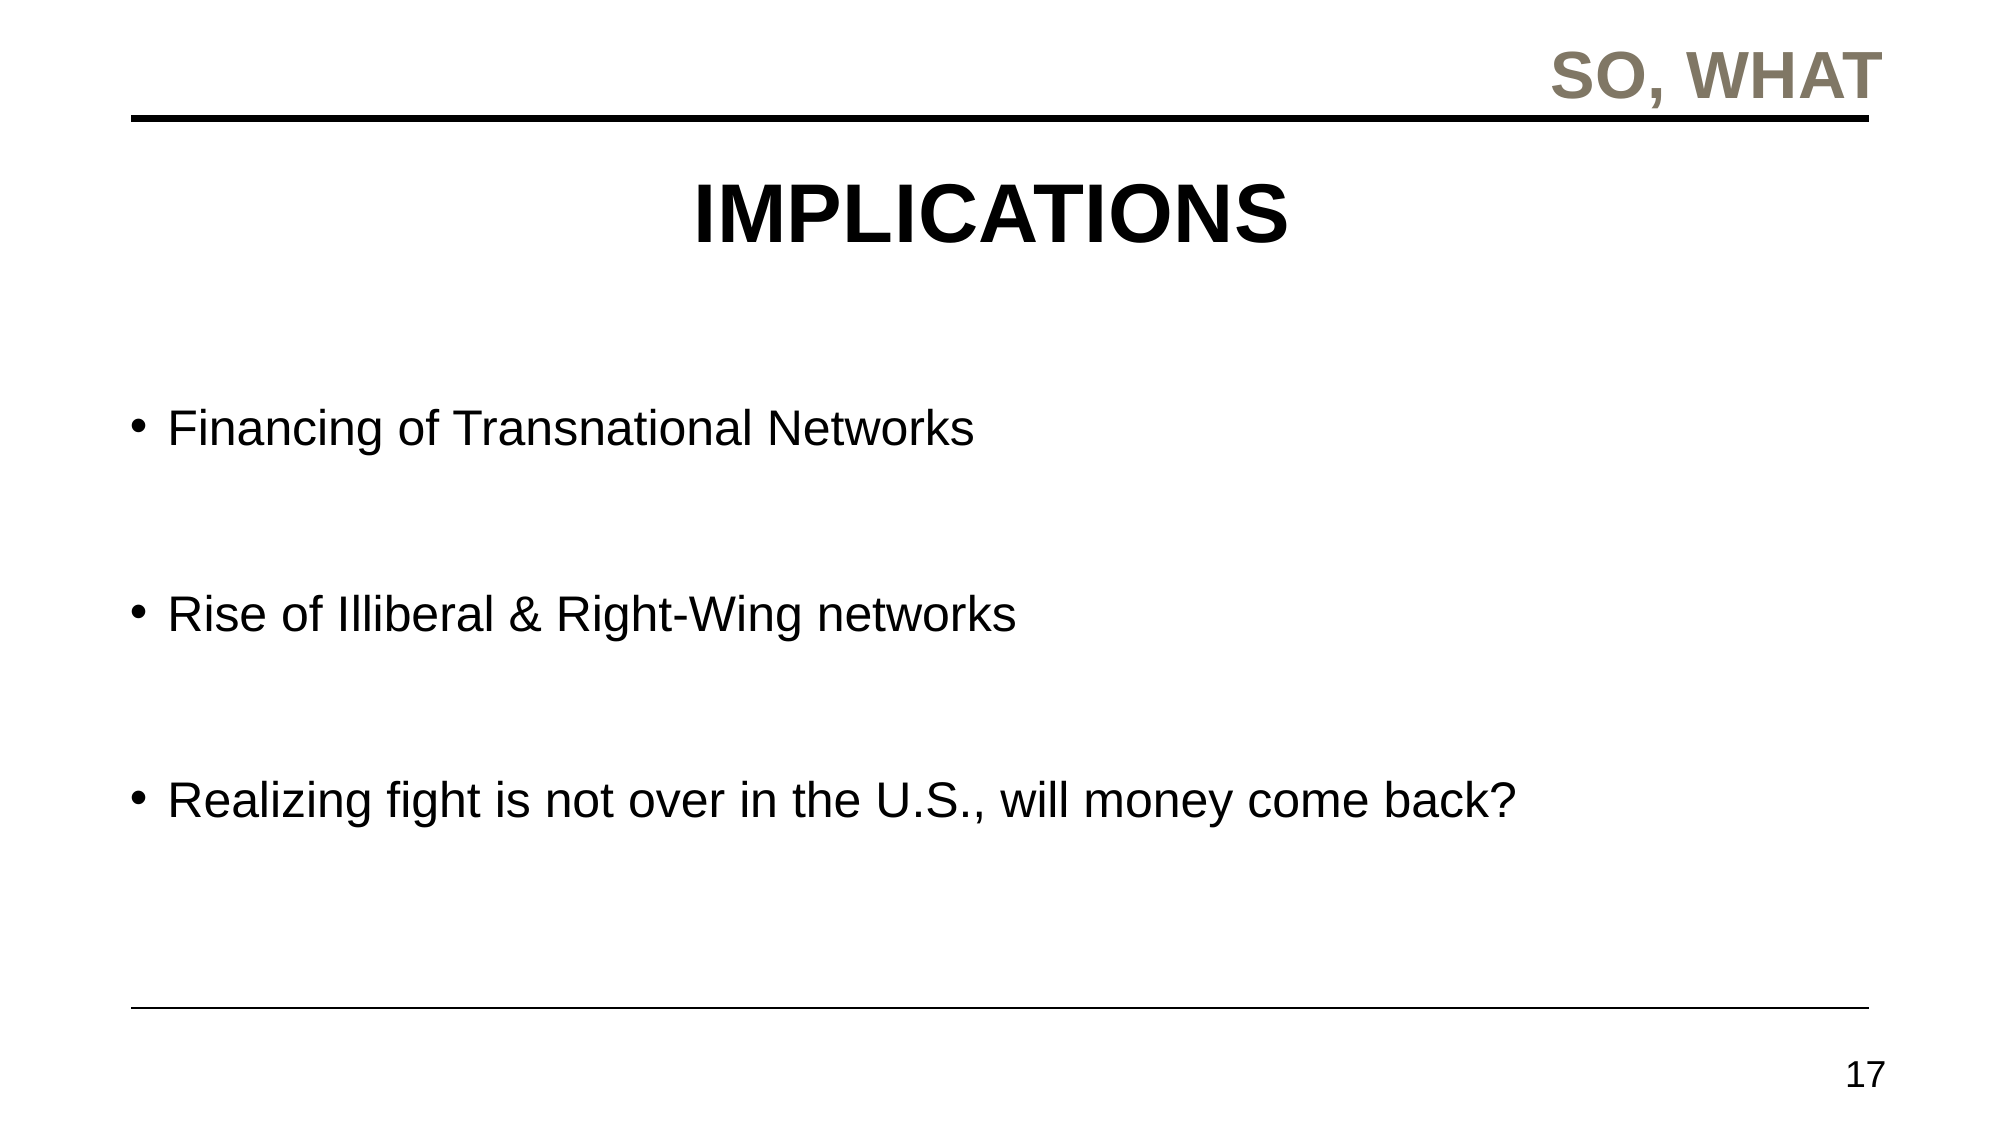

So, what
# Implications
Financing of Transnational Networks

Rise of Illiberal & Right-Wing networks

Realizing fight is not over in the U.S., will money come back?

17